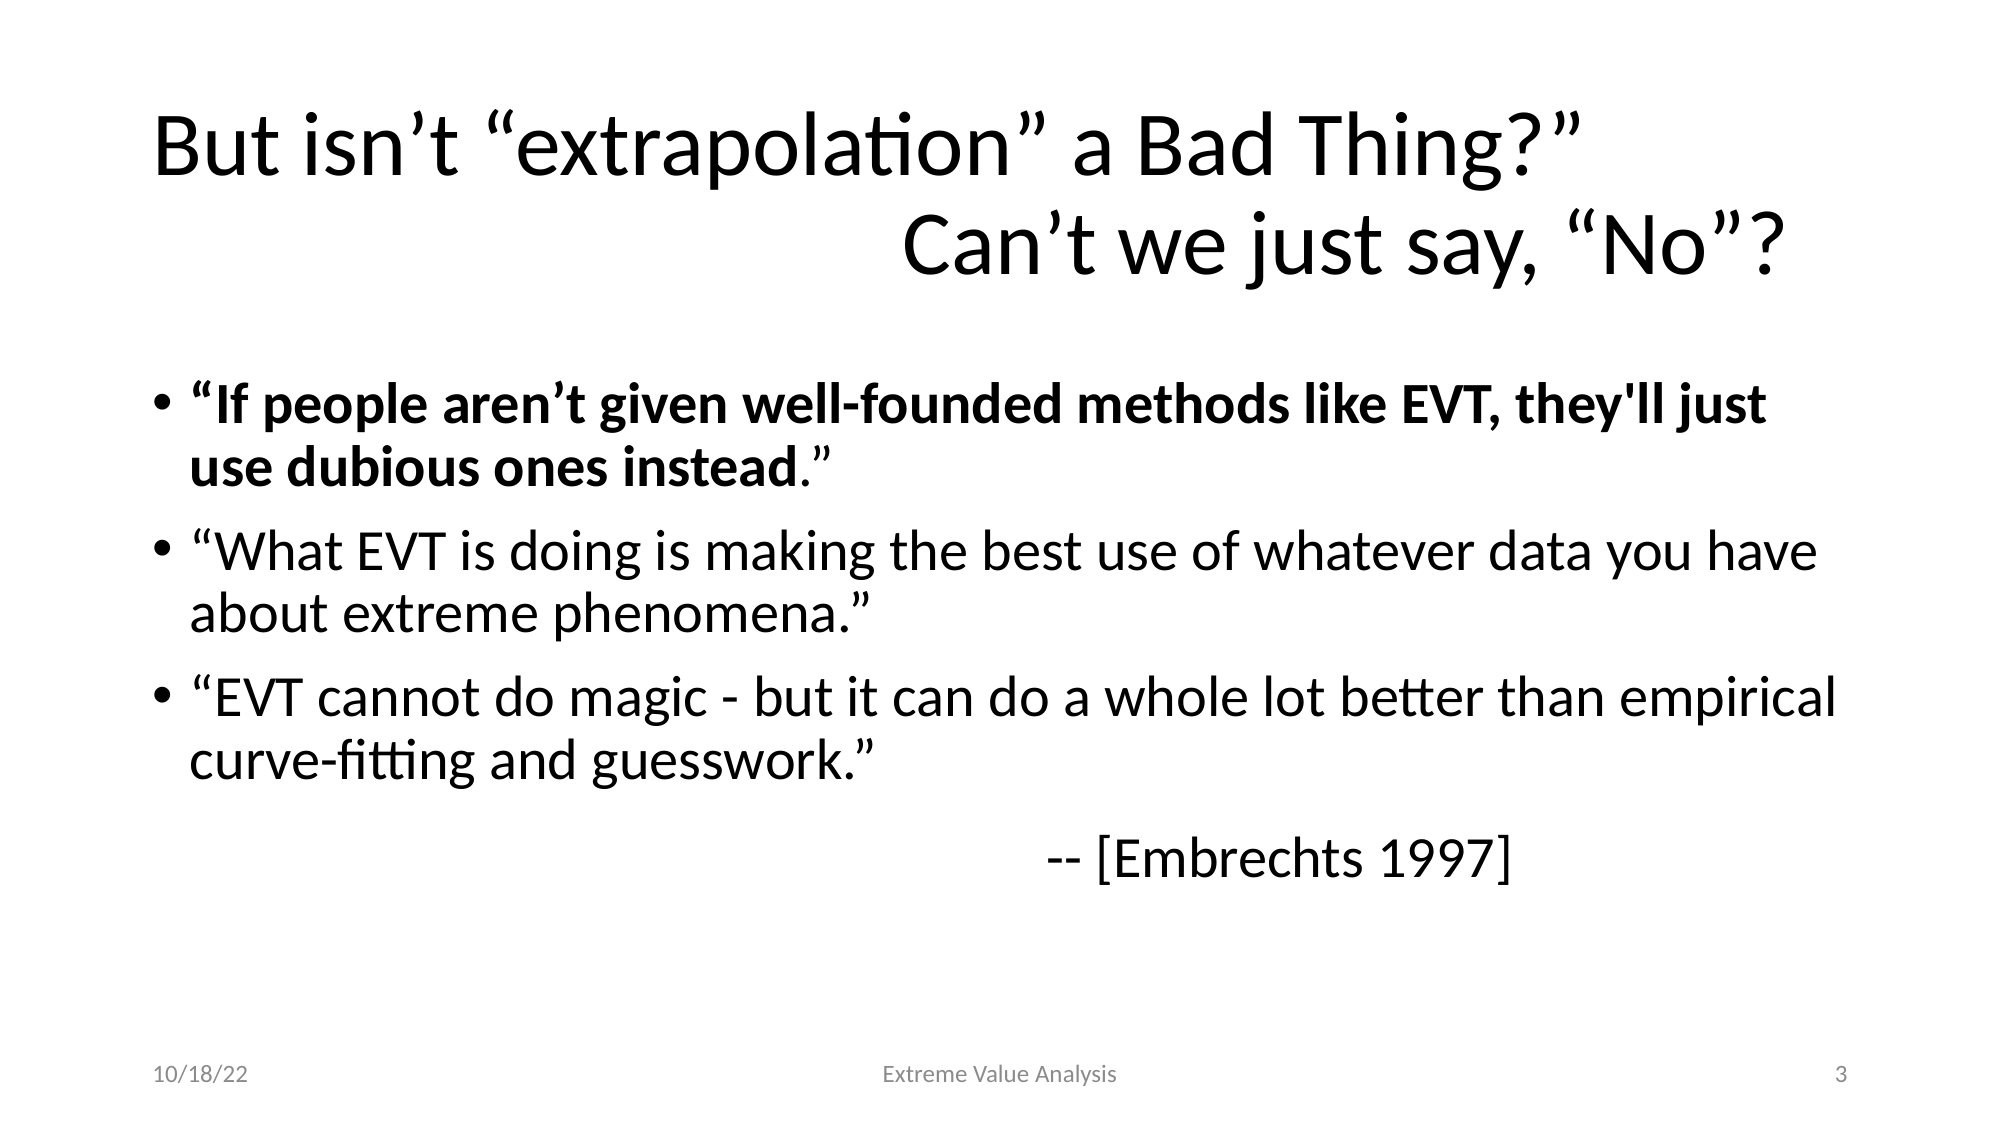

# But isn’t “extrapolation” a Bad Thing?” Can’t we just say, “No”?
“If people aren’t given well-founded methods like EVT, they'll just use dubious ones instead.”
“What EVT is doing is making the best use of whatever data you have about extreme phenomena.”
“EVT cannot do magic - but it can do a whole lot better than empirical curve-fitting and guesswork.”

-- [Embrechts 1997]
10/18/22
Extreme Value Analysis
3